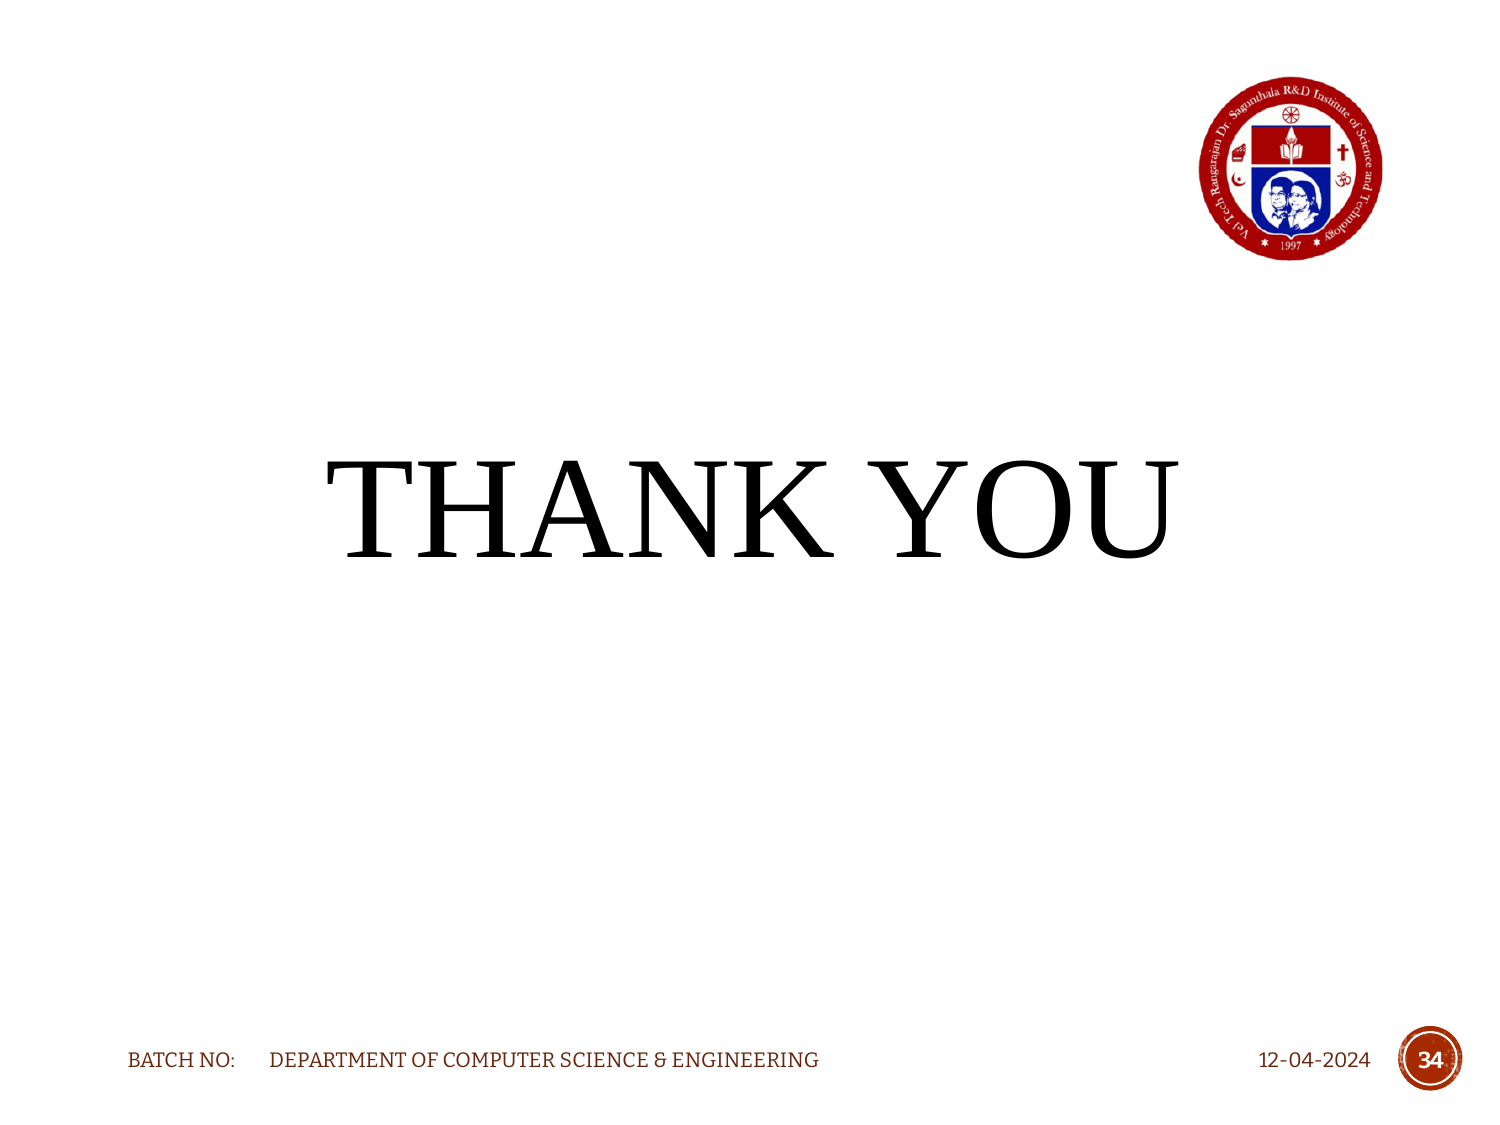

THANK YOU
BATCH NO:        DEPARTMENT OF COMPUTER SCIENCE & ENGINEERING
12-04-2024
34